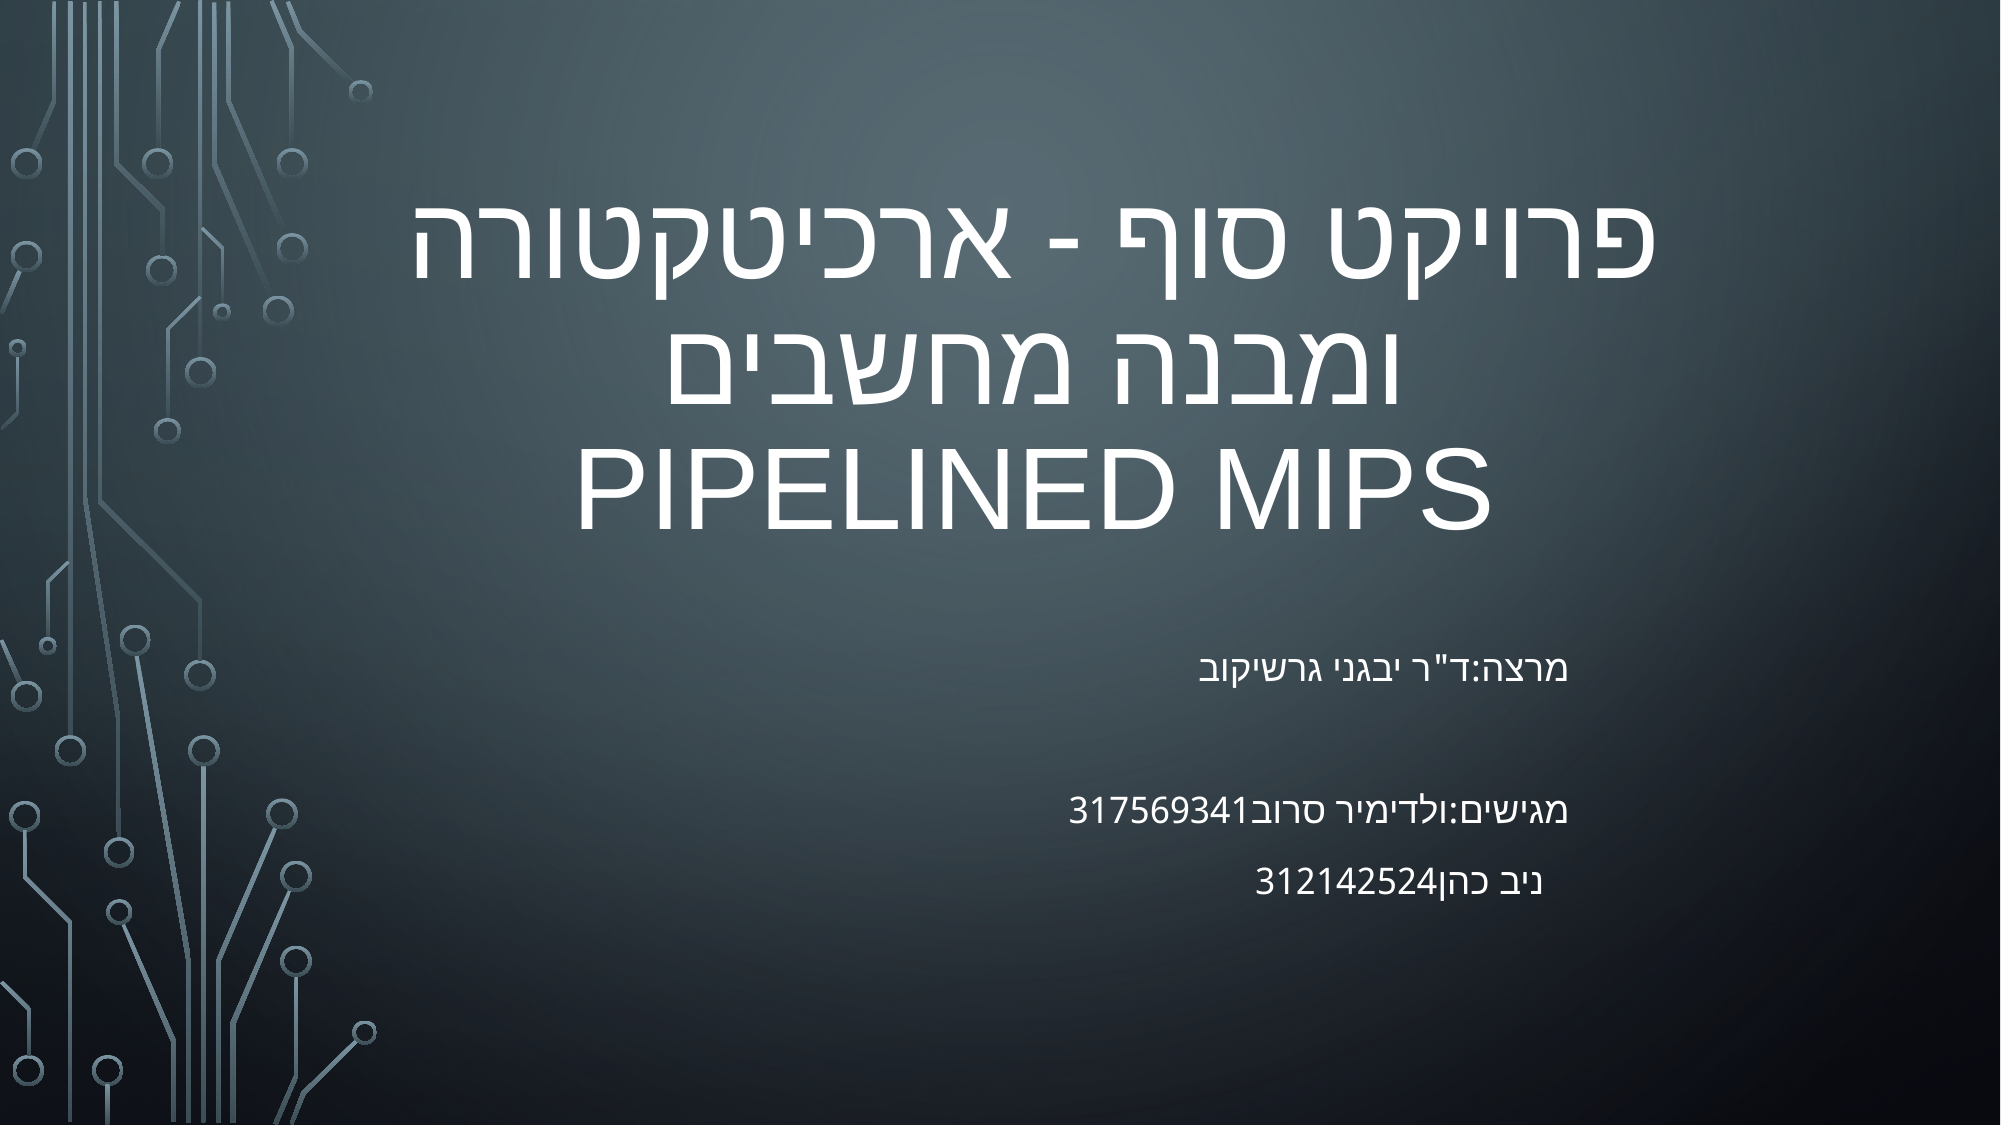

# פרויקט סוף - ארכיטקטורה ומבנה מחשבים Pipelined MIPS
מרצה:	ד"ר יבגני גרשיקוב

מגישים:	ולדימיר סרוב	317569341
	ניב כהן		312142524